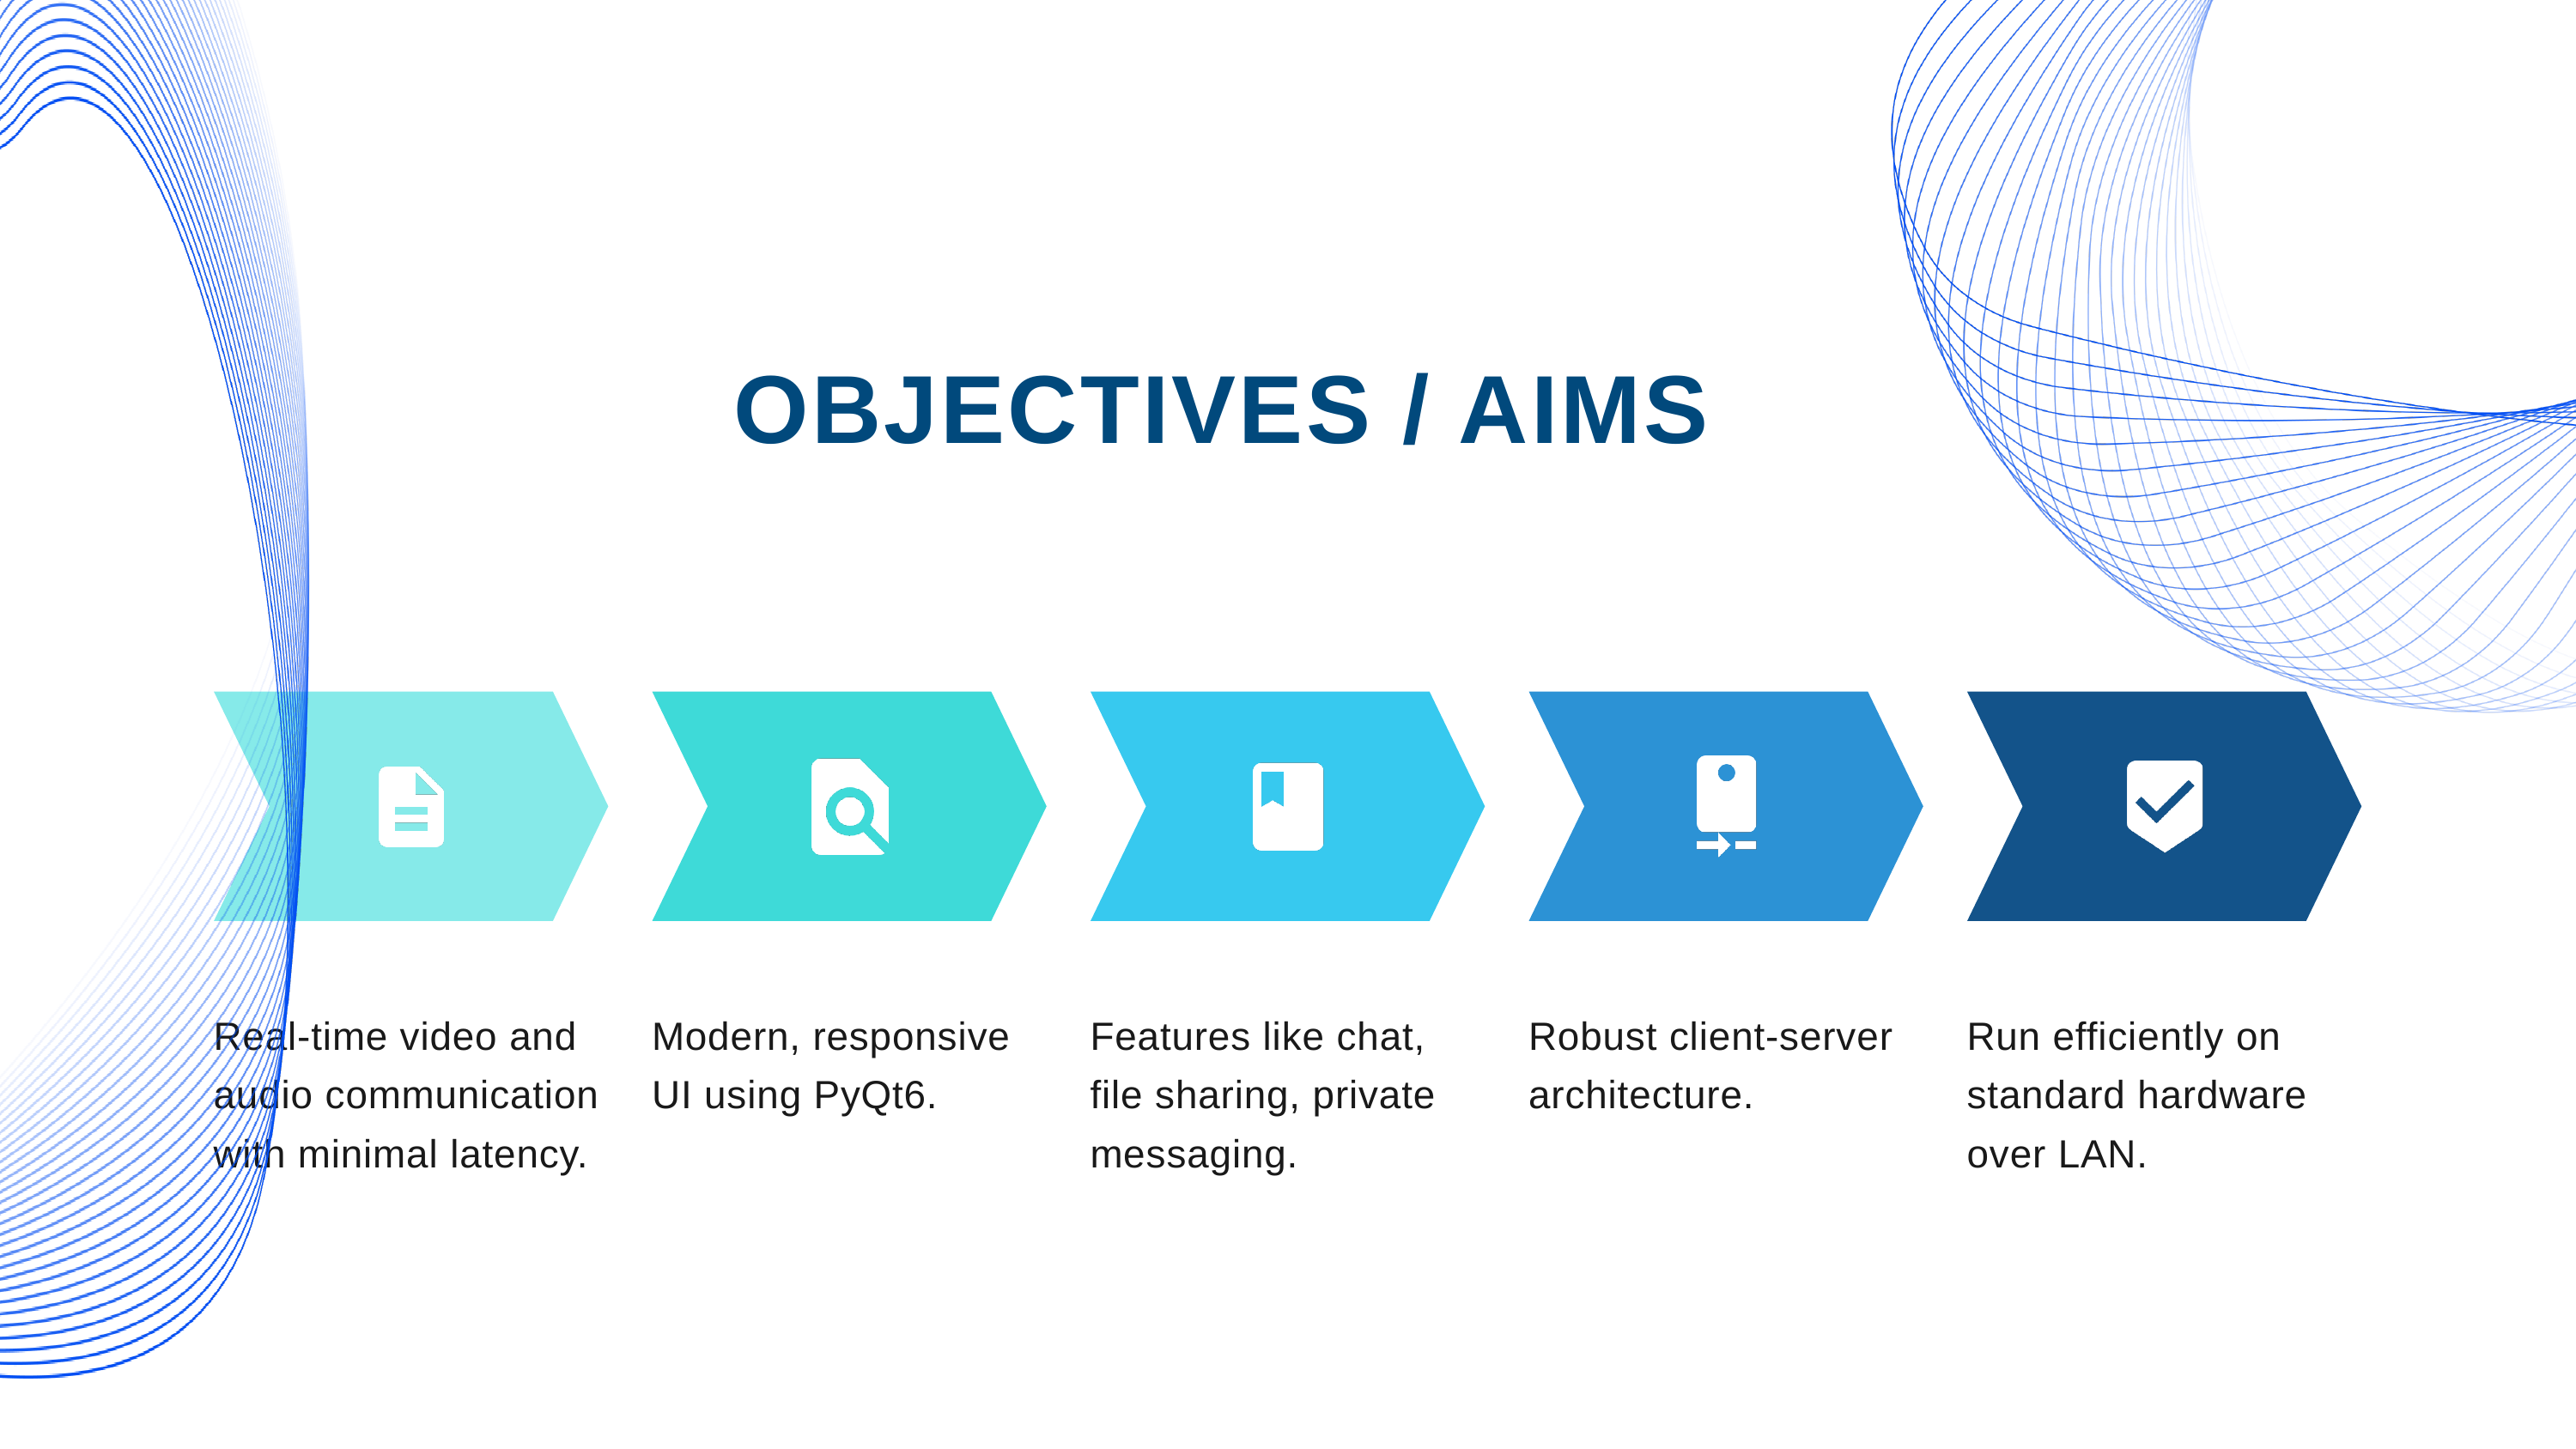

OBJECTIVES / AIMS

Real-time video and audio communication with minimal latency.
Modern, responsive UI using PyQt6.
Features like chat, file sharing, private messaging.
Robust client-server architecture.
Run efficiently on standard hardware over LAN.